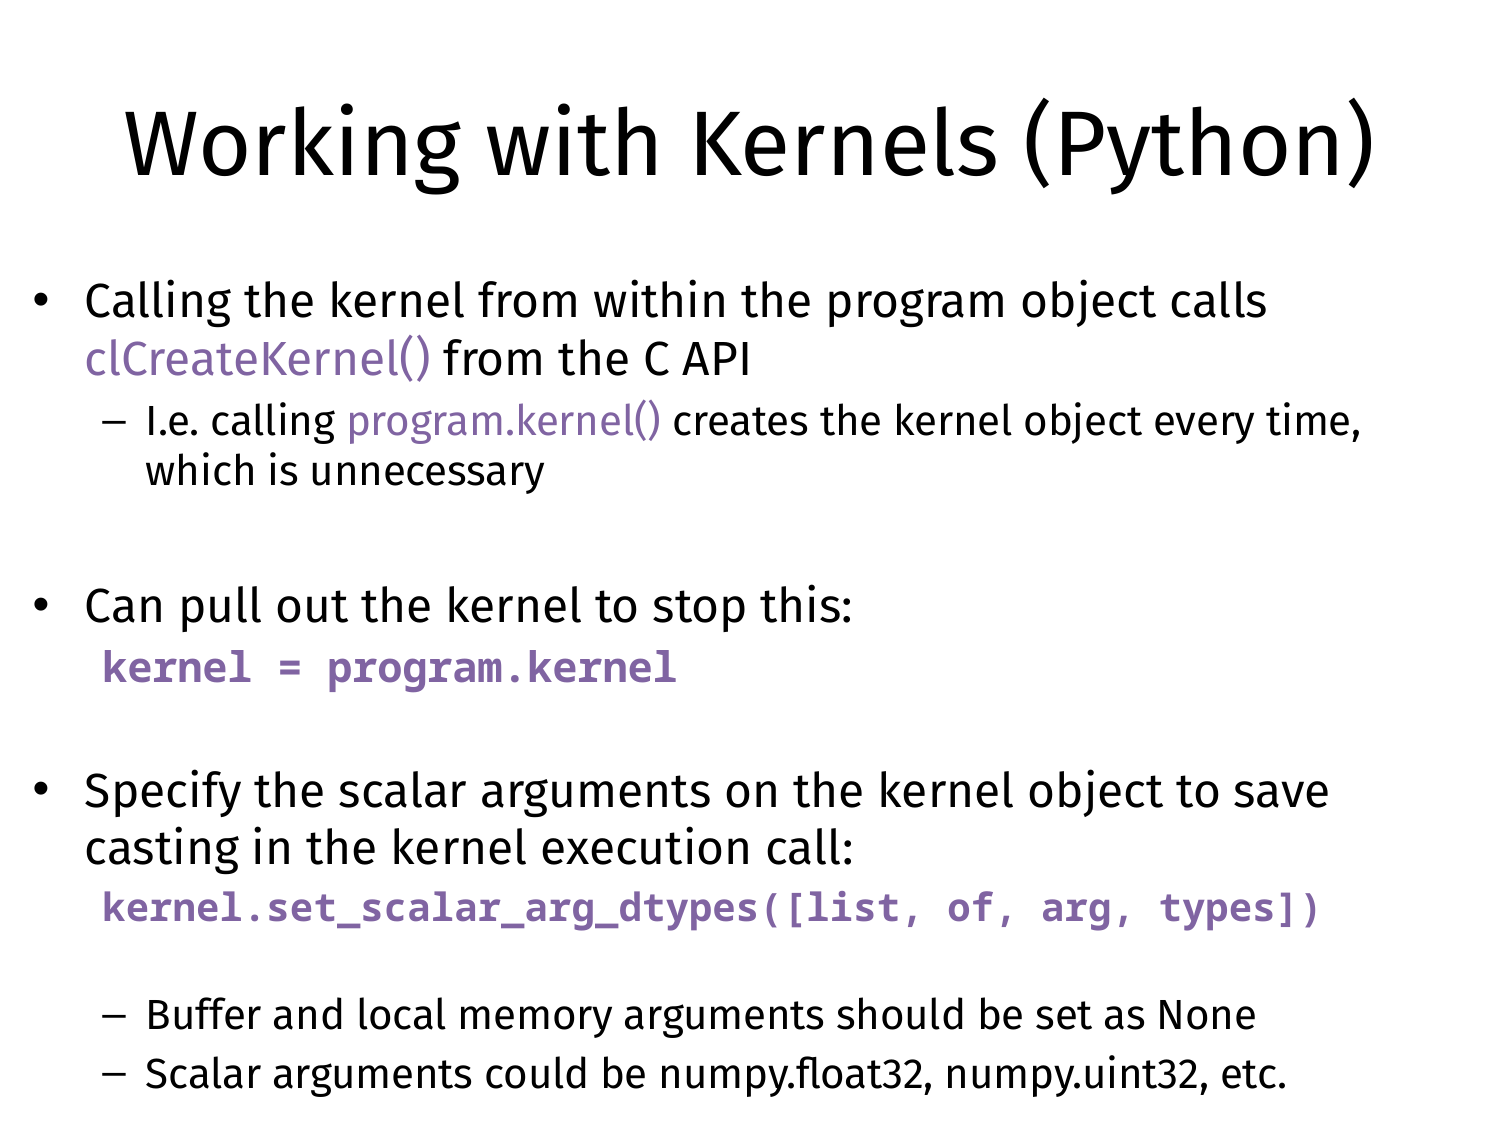

# Working with Kernels (Python)
Calling the kernel from within the program object calls clCreateKernel() from the C API
I.e. calling program.kernel() creates the kernel object every time, which is unnecessary

Can pull out the kernel to stop this:
kernel = program.kernel

Specify the scalar arguments on the kernel object to save casting in the kernel execution call:
kernel.set_scalar_arg_dtypes([list, of, arg, types])

Buffer and local memory arguments should be set as None
Scalar arguments could be numpy.float32, numpy.uint32, etc.